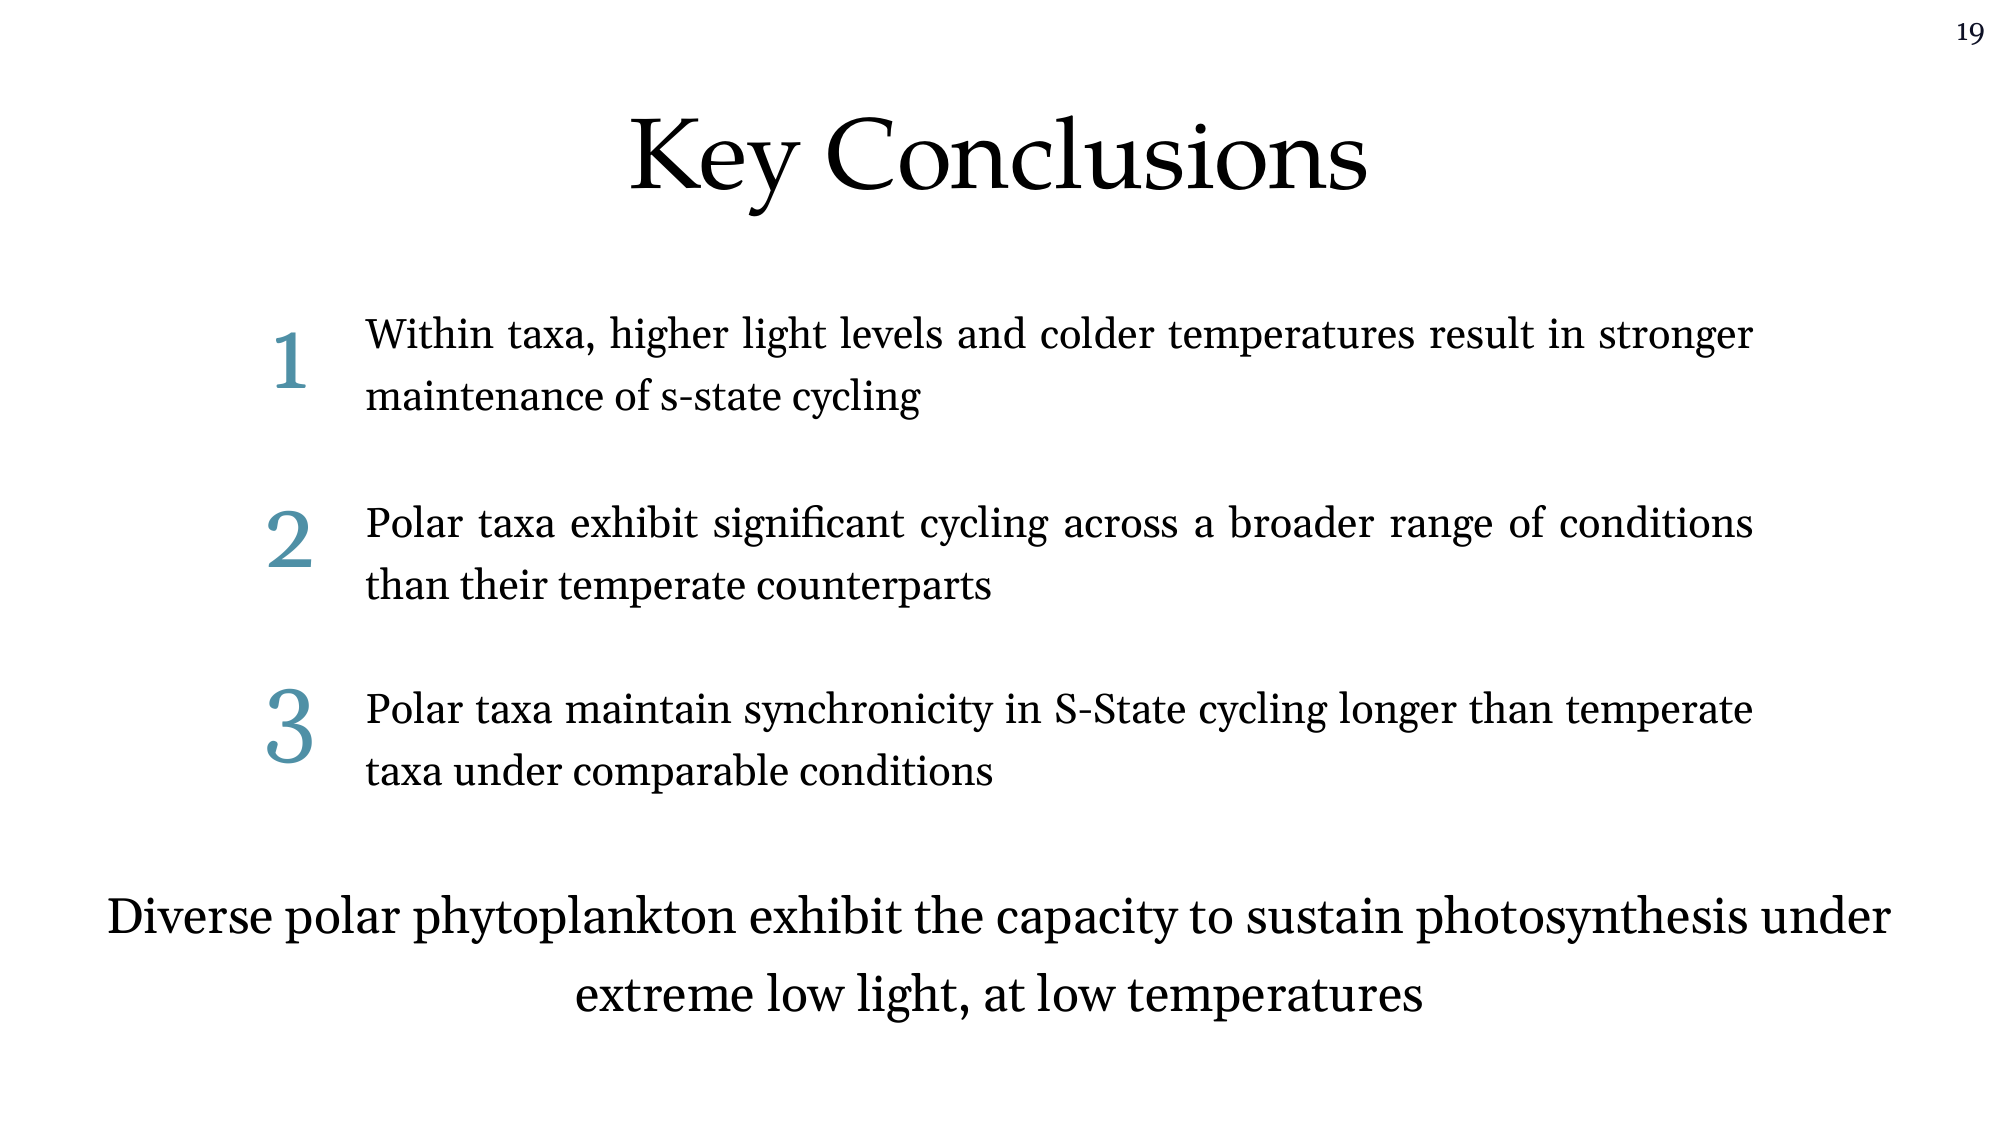

19
Key Conclusions
Within taxa, higher light levels and colder temperatures result in stronger maintenance of s-state cycling
1
2
Polar taxa exhibit significant cycling across a broader range of conditions than their temperate counterparts
3
Polar taxa maintain synchronicity in S-State cycling longer than temperate taxa under comparable conditions
Diverse polar phytoplankton exhibit the capacity to sustain photosynthesis under extreme low light, at low temperatures